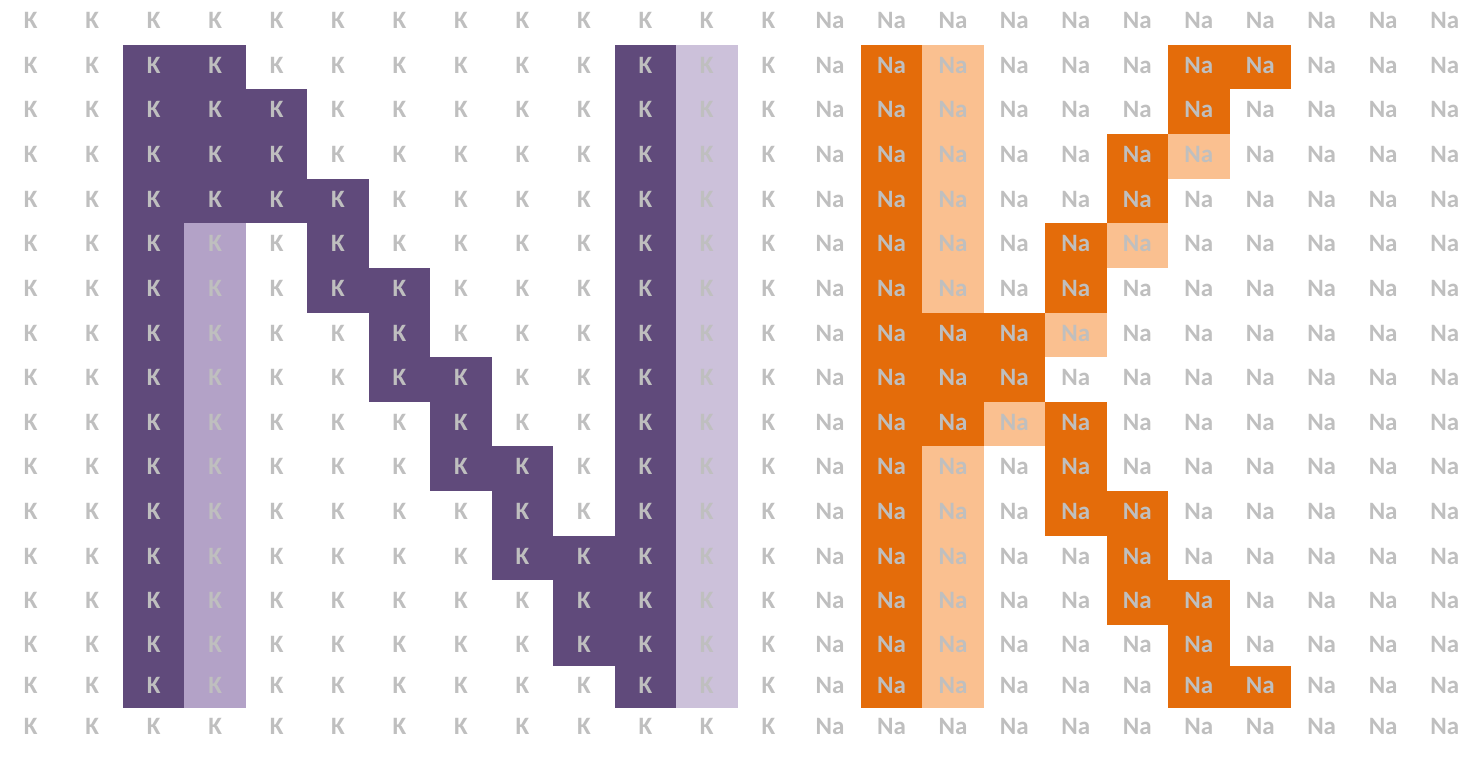

| K | K | K | K | K | K | K | K | K | K | K | K | K | Na | Na | Na | Na | Na | Na | Na | Na | Na | Na | Na |
| --- | --- | --- | --- | --- | --- | --- | --- | --- | --- | --- | --- | --- | --- | --- | --- | --- | --- | --- | --- | --- | --- | --- | --- |
| K | K | K | K | K | K | K | K | K | K | K | K | K | Na | Na | Na | Na | Na | Na | Na | Na | Na | Na | Na |
| K | K | K | K | K | K | K | K | K | K | K | K | K | Na | Na | Na | Na | Na | Na | Na | Na | Na | Na | Na |
| K | K | K | K | K | K | K | K | K | K | K | K | K | Na | Na | Na | Na | Na | Na | Na | Na | Na | Na | Na |
| K | K | K | K | K | K | K | K | K | K | K | K | K | Na | Na | Na | Na | Na | Na | Na | Na | Na | Na | Na |
| K | K | K | K | K | K | K | K | K | K | K | K | K | Na | Na | Na | Na | Na | Na | Na | Na | Na | Na | Na |
| K | K | K | K | K | K | K | K | K | K | K | K | K | Na | Na | Na | Na | Na | Na | Na | Na | Na | Na | Na |
| K | K | K | K | K | K | K | K | K | K | K | K | K | Na | Na | Na | Na | Na | Na | Na | Na | Na | Na | Na |
| K | K | K | K | K | K | K | K | K | K | K | K | K | Na | Na | Na | Na | Na | Na | Na | Na | Na | Na | Na |
| K | K | K | K | K | K | K | K | K | K | K | K | K | Na | Na | Na | Na | Na | Na | Na | Na | Na | Na | Na |
| K | K | K | K | K | K | K | K | K | K | K | K | K | Na | Na | Na | Na | Na | Na | Na | Na | Na | Na | Na |
| K | K | K | K | K | K | K | K | K | K | K | K | K | Na | Na | Na | Na | Na | Na | Na | Na | Na | Na | Na |
| K | K | K | K | K | K | K | K | K | K | K | K | K | Na | Na | Na | Na | Na | Na | Na | Na | Na | Na | Na |
| K | K | K | K | K | K | K | K | K | K | K | K | K | Na | Na | Na | Na | Na | Na | Na | Na | Na | Na | Na |
| K | K | K | K | K | K | K | K | K | K | K | K | K | Na | Na | Na | Na | Na | Na | Na | Na | Na | Na | Na |
| K | K | K | K | K | K | K | K | K | K | K | K | K | Na | Na | Na | Na | Na | Na | Na | Na | Na | Na | Na |
| K | K | K | K | K | K | K | K | K | K | K | K | K | Na | Na | Na | Na | Na | Na | Na | Na | Na | Na | Na |
K